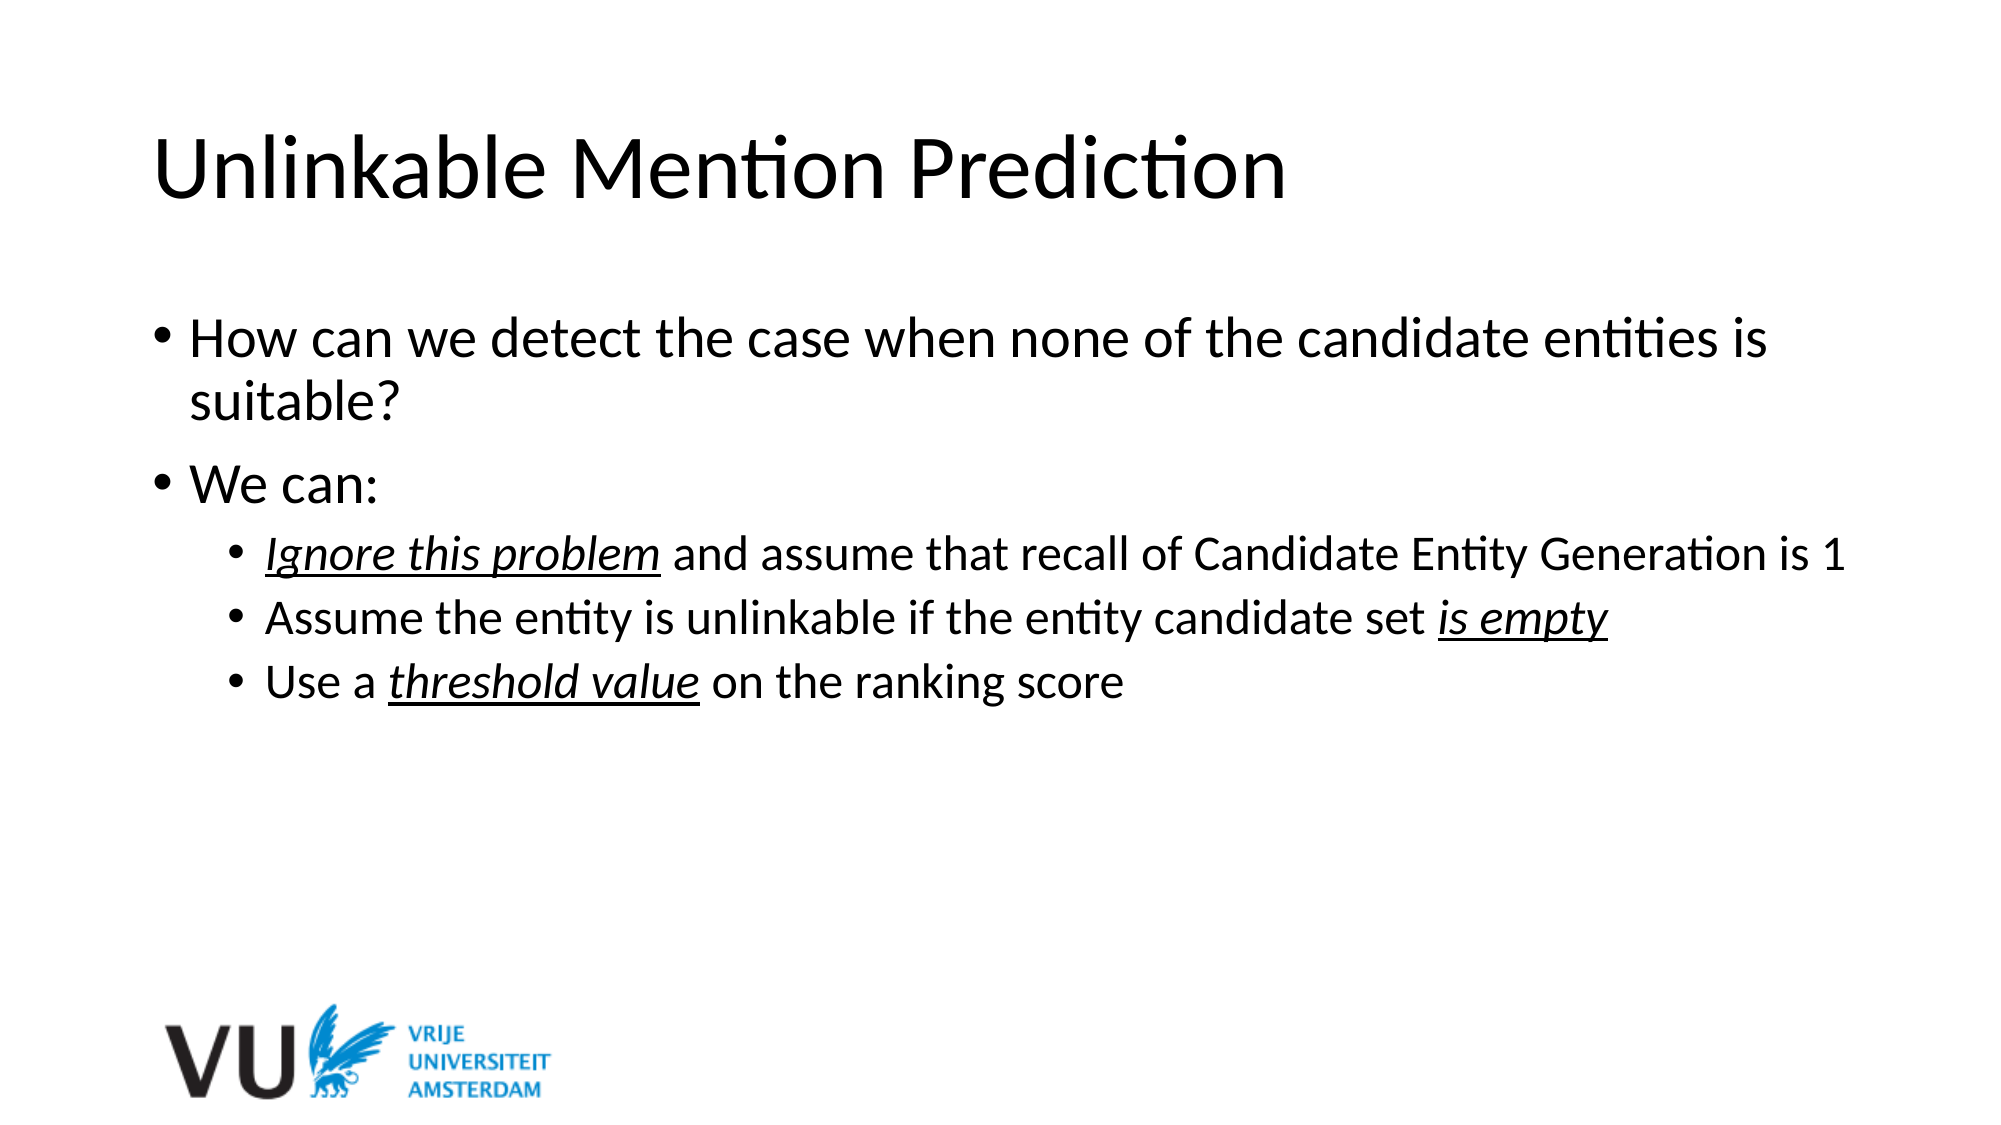

# Unlinkable Mention Prediction
How can we detect the case when none of the candidate entities is suitable?
We can:
Ignore this problem and assume that recall of Candidate Entity Generation is 1
Assume the entity is unlinkable if the entity candidate set is empty
Use a threshold value on the ranking score